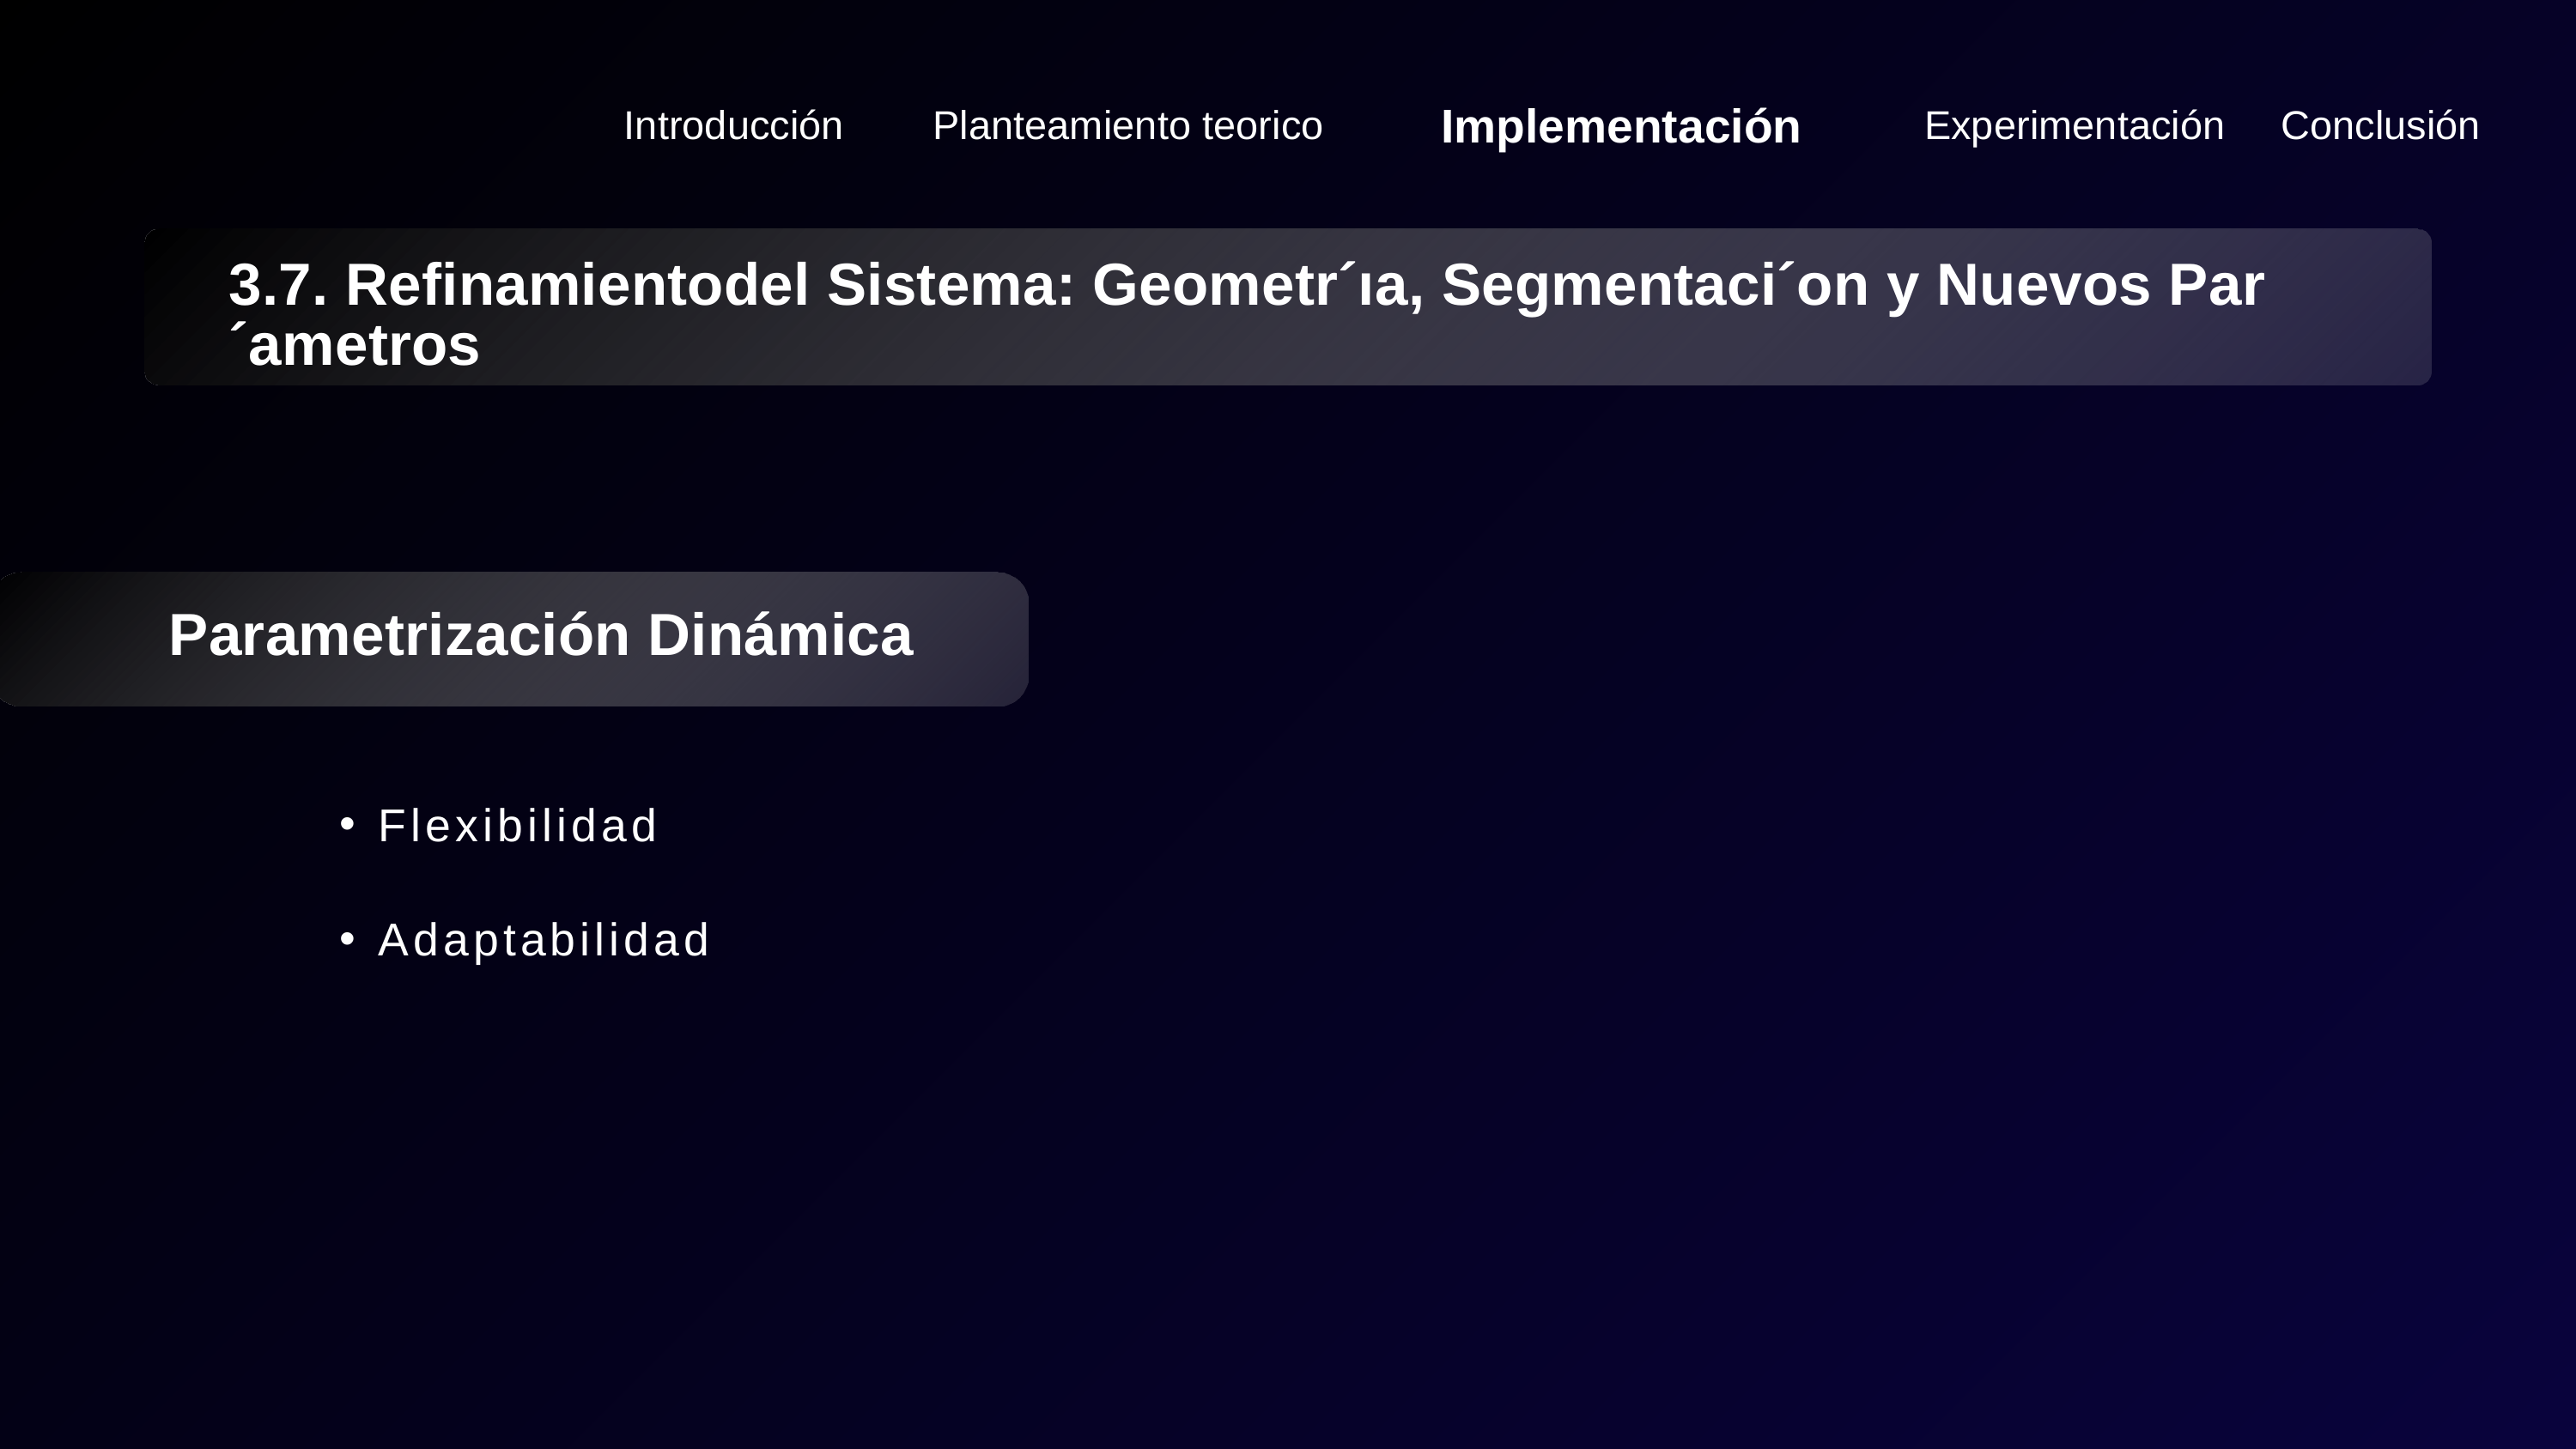

Implementación
Introducción
Conclusión
Planteamiento teorico
Experimentación

3.7. Refinamientodel Sistema: Geometr´ıa, Segmentaci´on y Nuevos Par´ametros

Parametrización Dinámica
Flexibilidad
Adaptabilidad